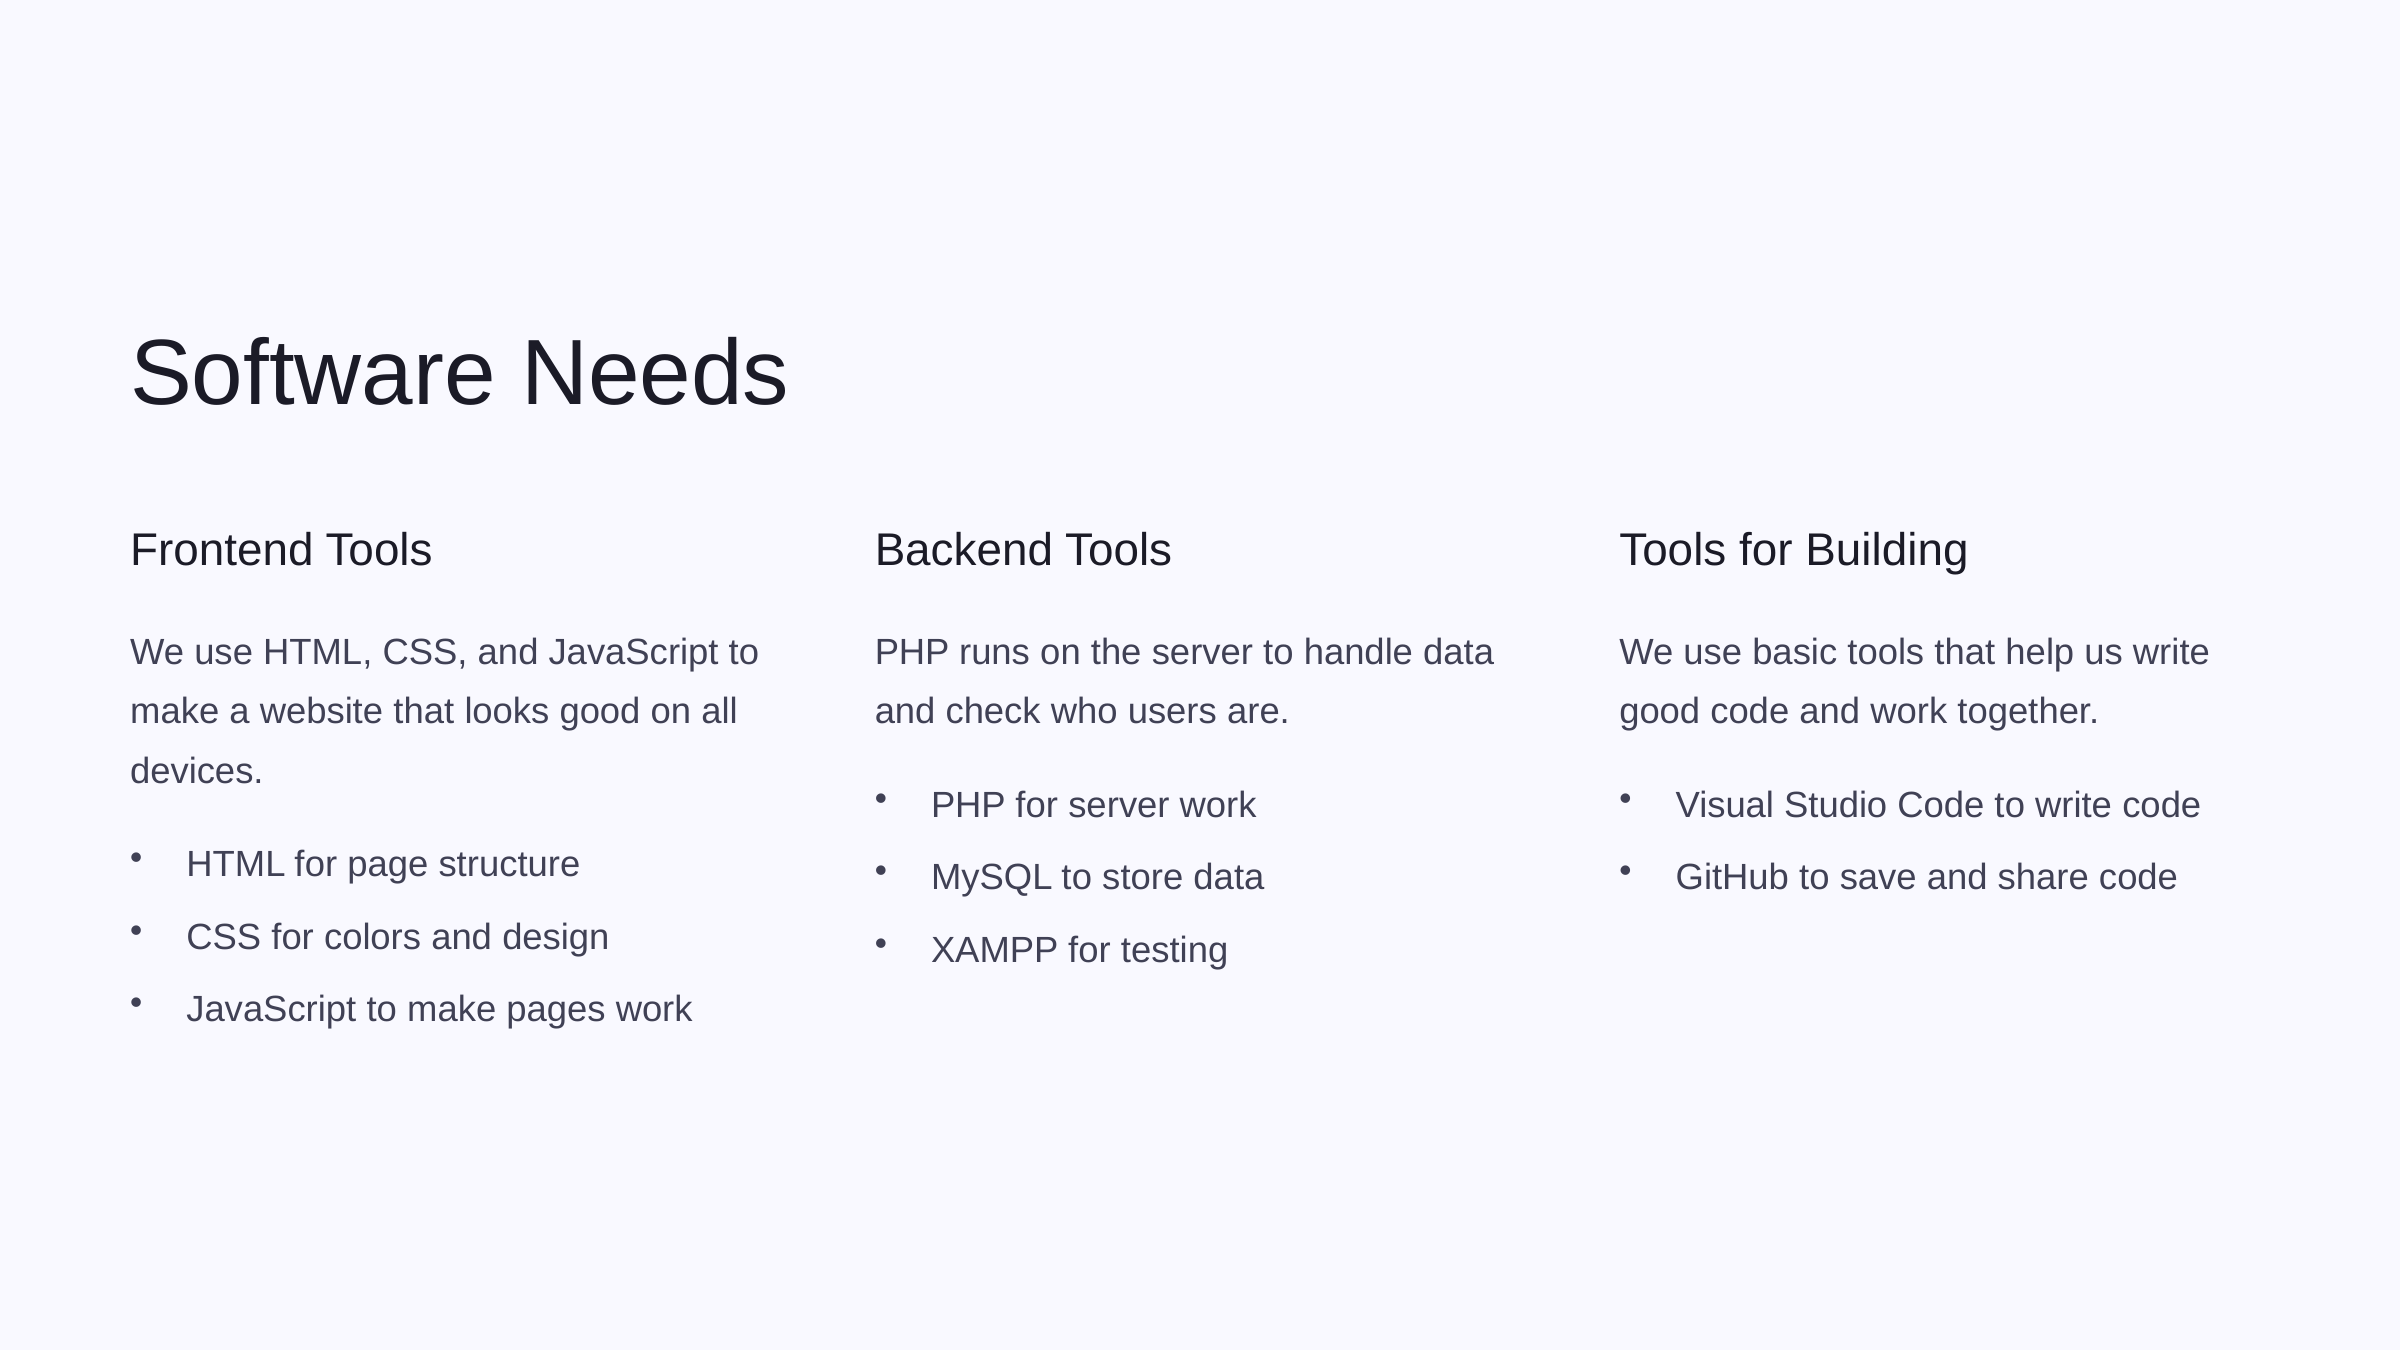

Software Needs
Frontend Tools
Backend Tools
Tools for Building
We use HTML, CSS, and JavaScript to make a website that looks good on all devices.
PHP runs on the server to handle data and check who users are.
We use basic tools that help us write good code and work together.
PHP for server work
Visual Studio Code to write code
HTML for page structure
MySQL to store data
GitHub to save and share code
CSS for colors and design
XAMPP for testing
JavaScript to make pages work